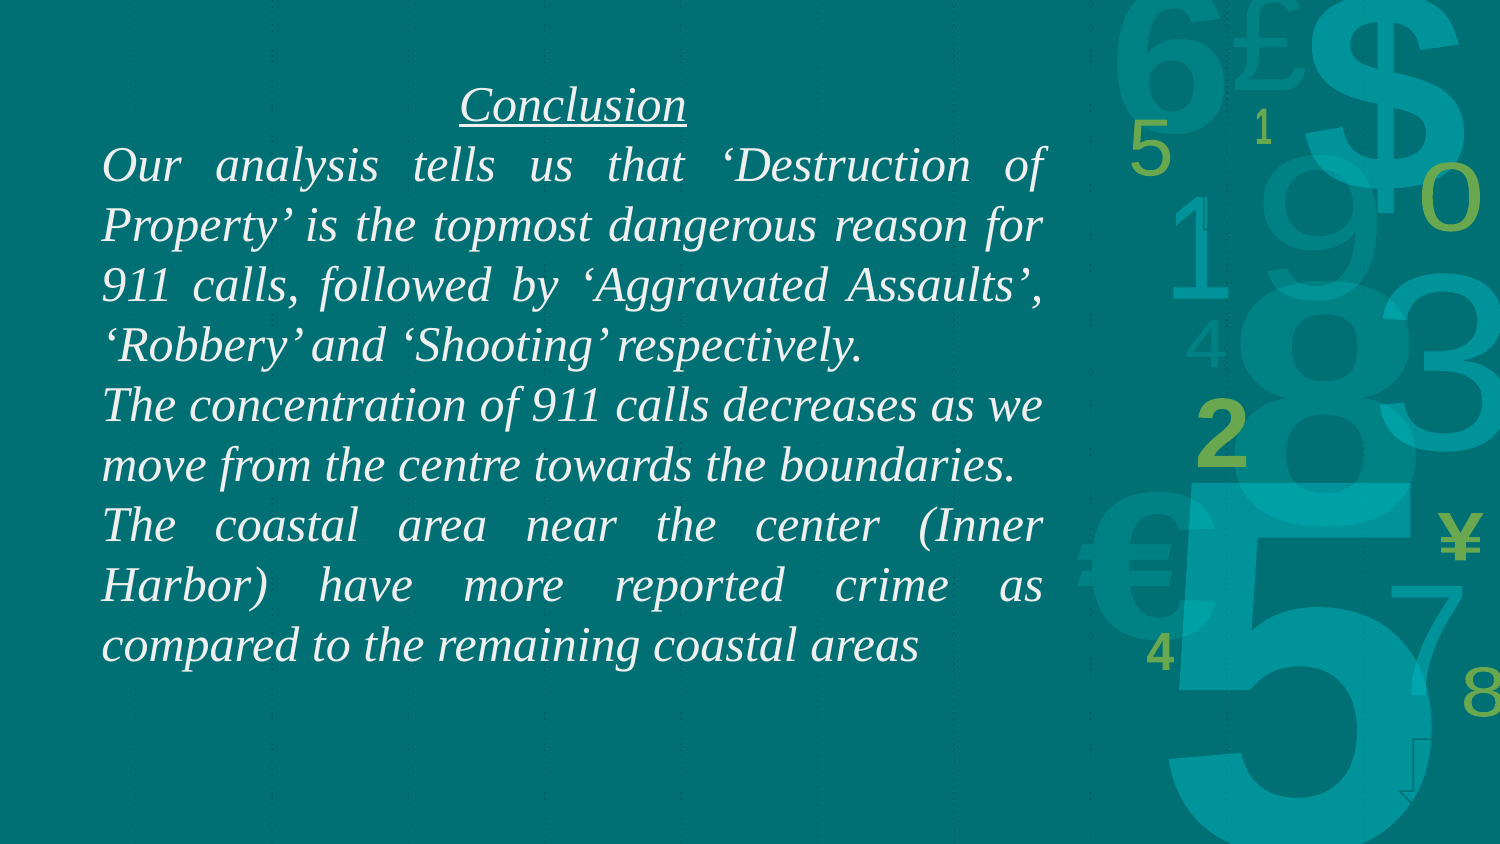

Conclusion
Our analysis tells us that ‘Destruction of Property’ is the topmost dangerous reason for 911 calls, followed by ‘Aggravated Assaults’, ‘Robbery’ and ‘Shooting’ respectively.
The concentration of 911 calls decreases as we move from the centre towards the boundaries.
The coastal area near the center (Inner Harbor) have more reported crime as compared to the remaining coastal areas